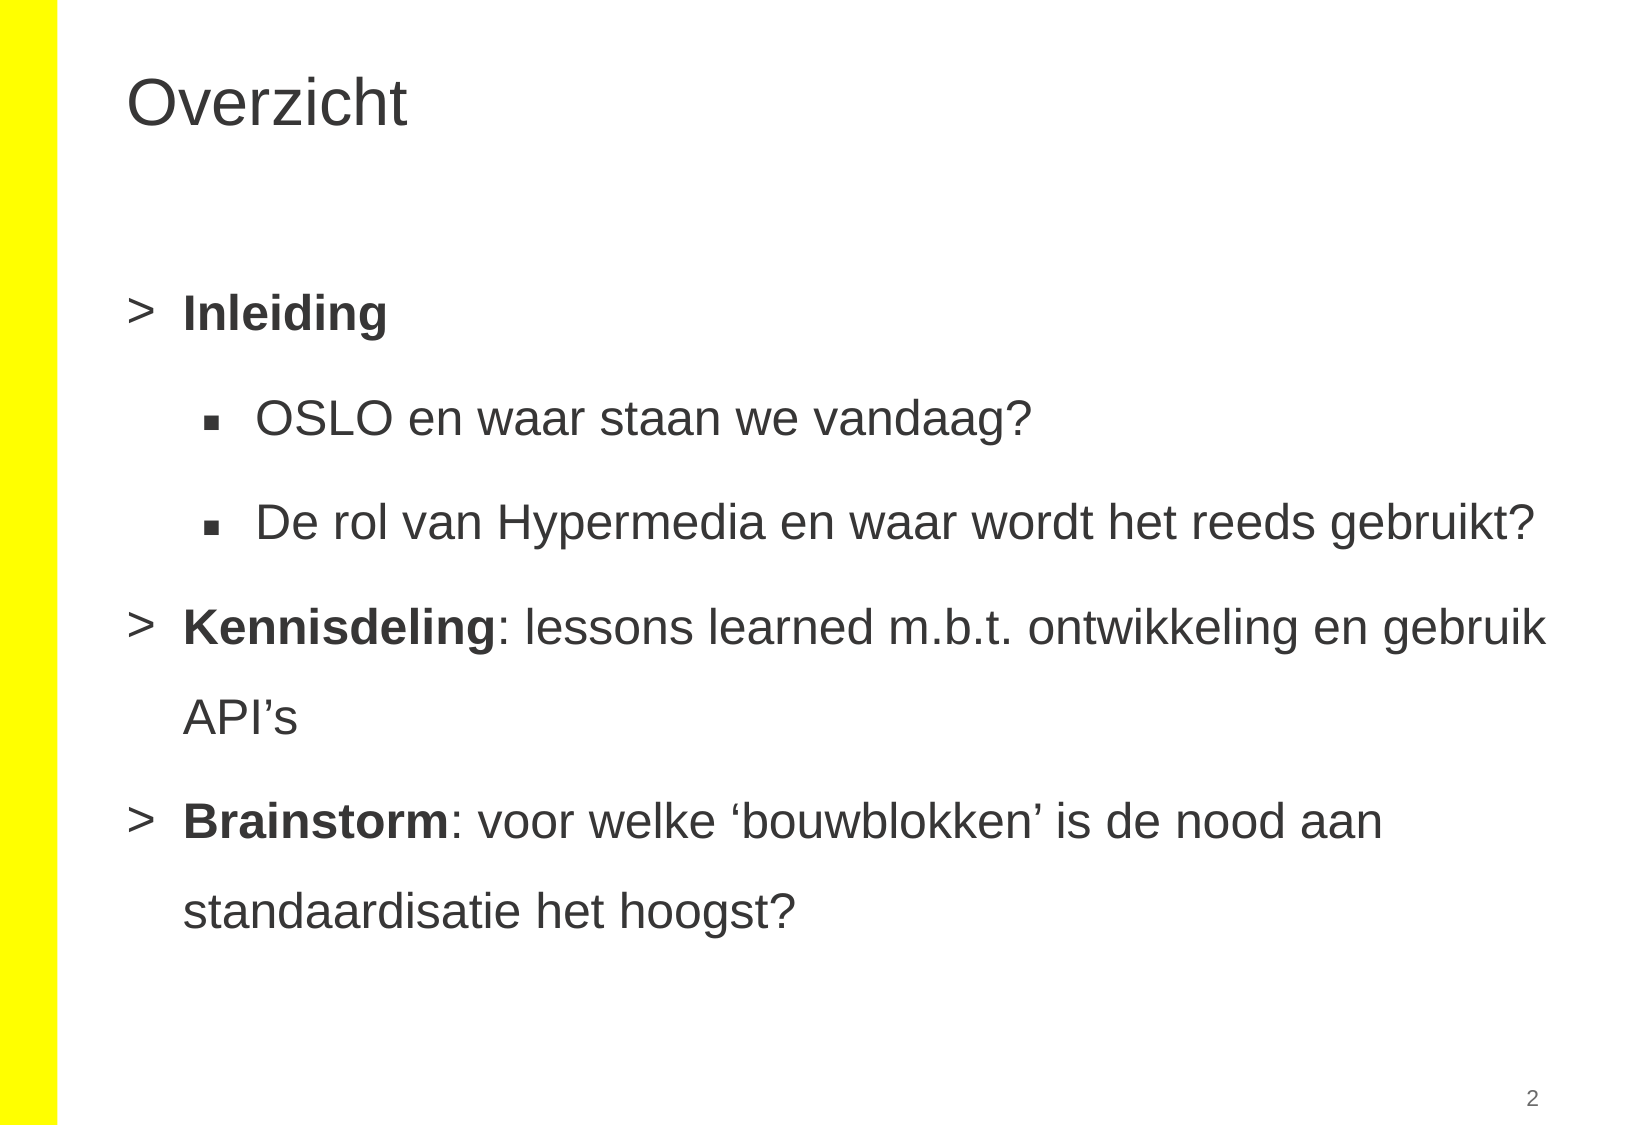

# Overzicht
Inleiding
OSLO en waar staan we vandaag?
De rol van Hypermedia en waar wordt het reeds gebruikt?
Kennisdeling: lessons learned m.b.t. ontwikkeling en gebruik API’s
Brainstorm: voor welke ‘bouwblokken’ is de nood aan standaardisatie het hoogst?
2